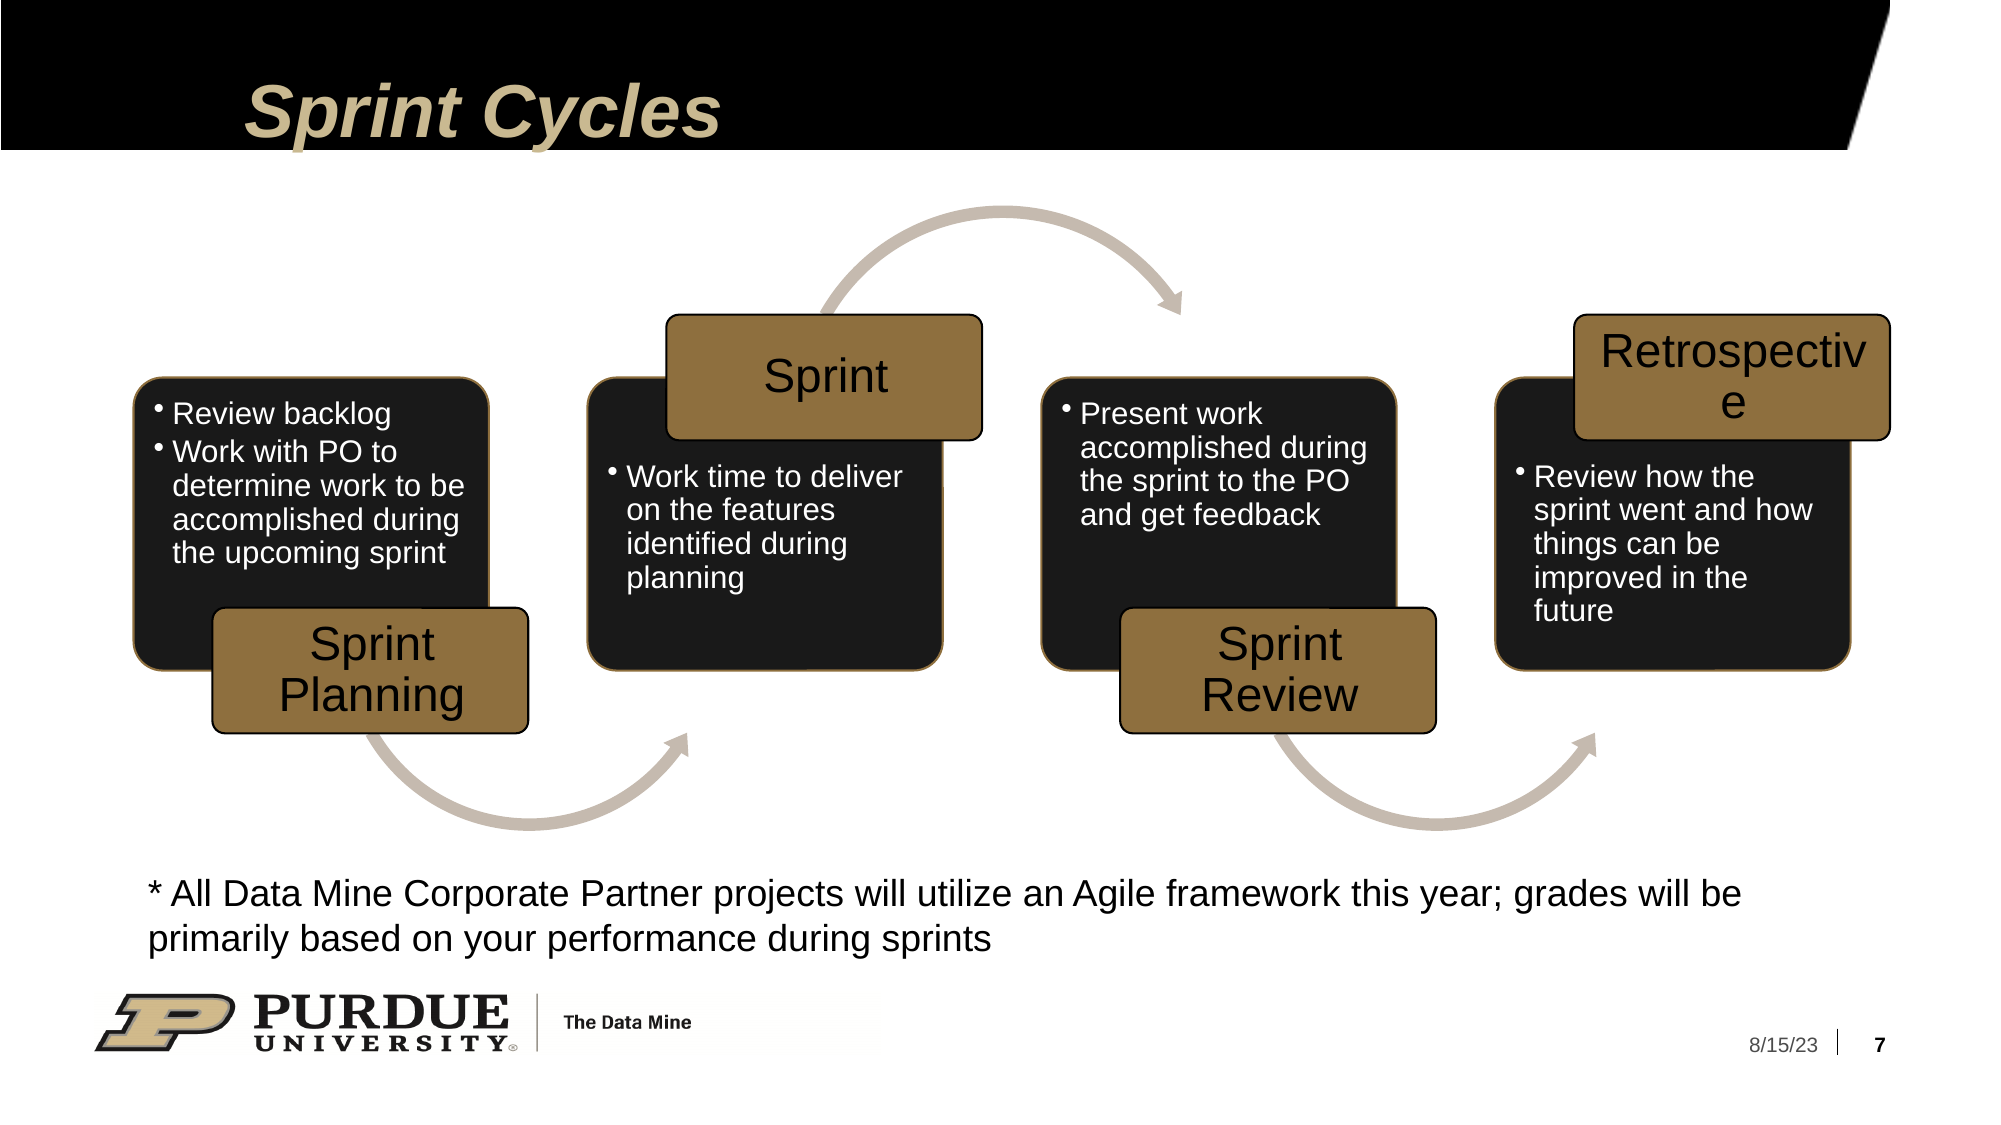

# Sprint Cycles
Review backlog
Work with PO to determine work to be accomplished during the upcoming sprint
Sprint Planning
Work time to deliver on the features identified during planning
Sprint
Present work accomplished during the sprint to the PO and get feedback
Sprint Review
Review how the sprint went and how things can be improved in the future
Retrospective

* All Data Mine Corporate Partner projects will utilize an Agile framework this year; grades will be primarily based on your performance during sprints
7
8/15/23